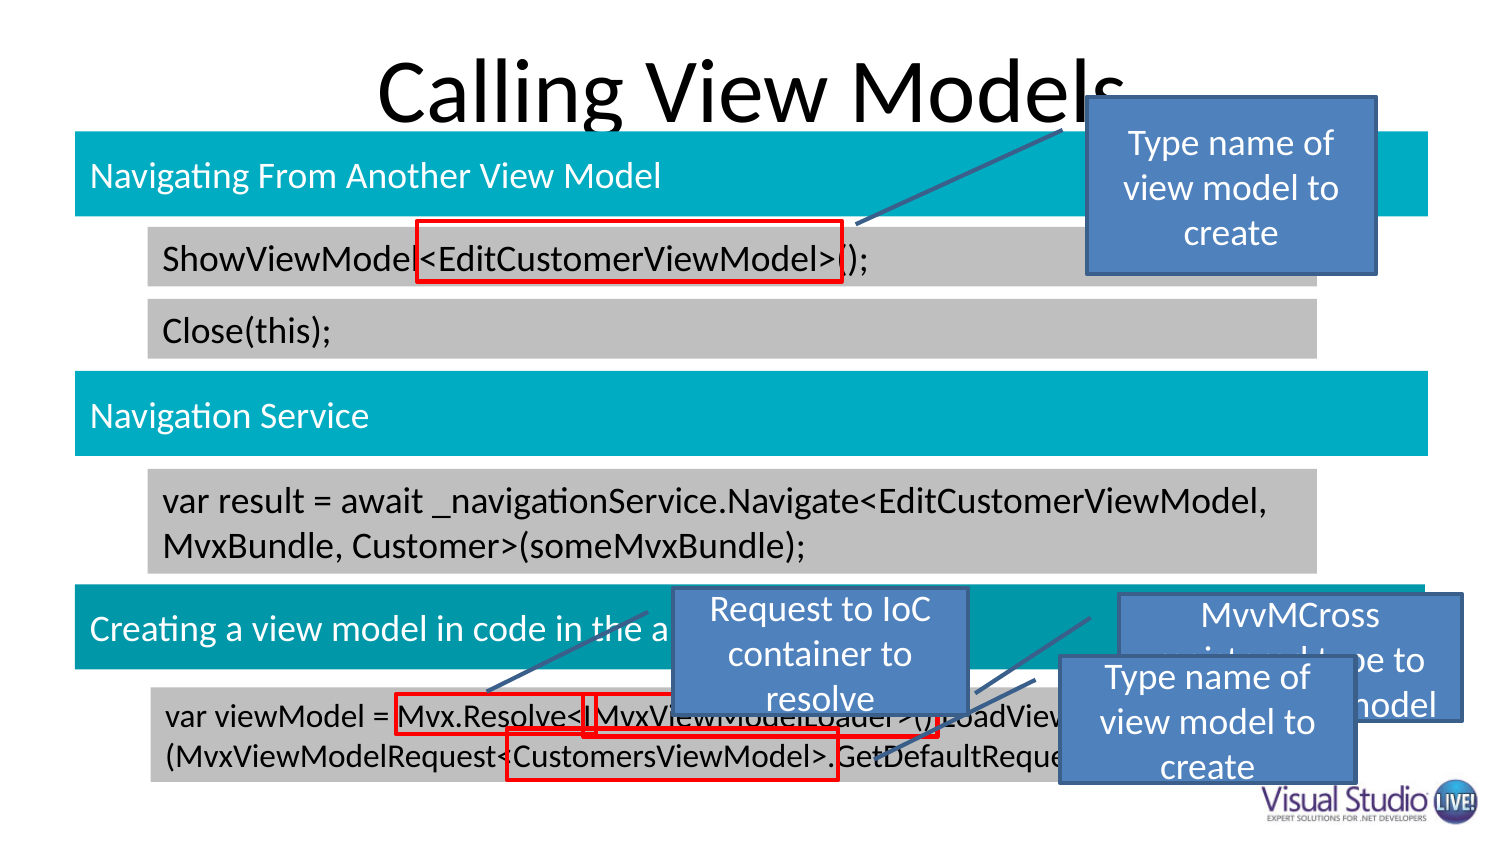

# Calling View Models
Type name of view model to create
Navigating From Another View Model

ShowViewModel<EditCustomerViewModel>();
Close(this);
Navigation Service
var result = await _navigationService.Navigate<EditCustomerViewModel, MvxBundle, Customer>(someMvxBundle);
Creating a view model in code in the app
Request to IoC container to resolve
MvvMCross registered type to resolve view model
Type name of view model to create
var viewModel = Mvx.Resolve<IMvxViewModelLoader>().LoadViewModel (MvxViewModelRequest<CustomersViewModel>.GetDefaultRequest(), null));